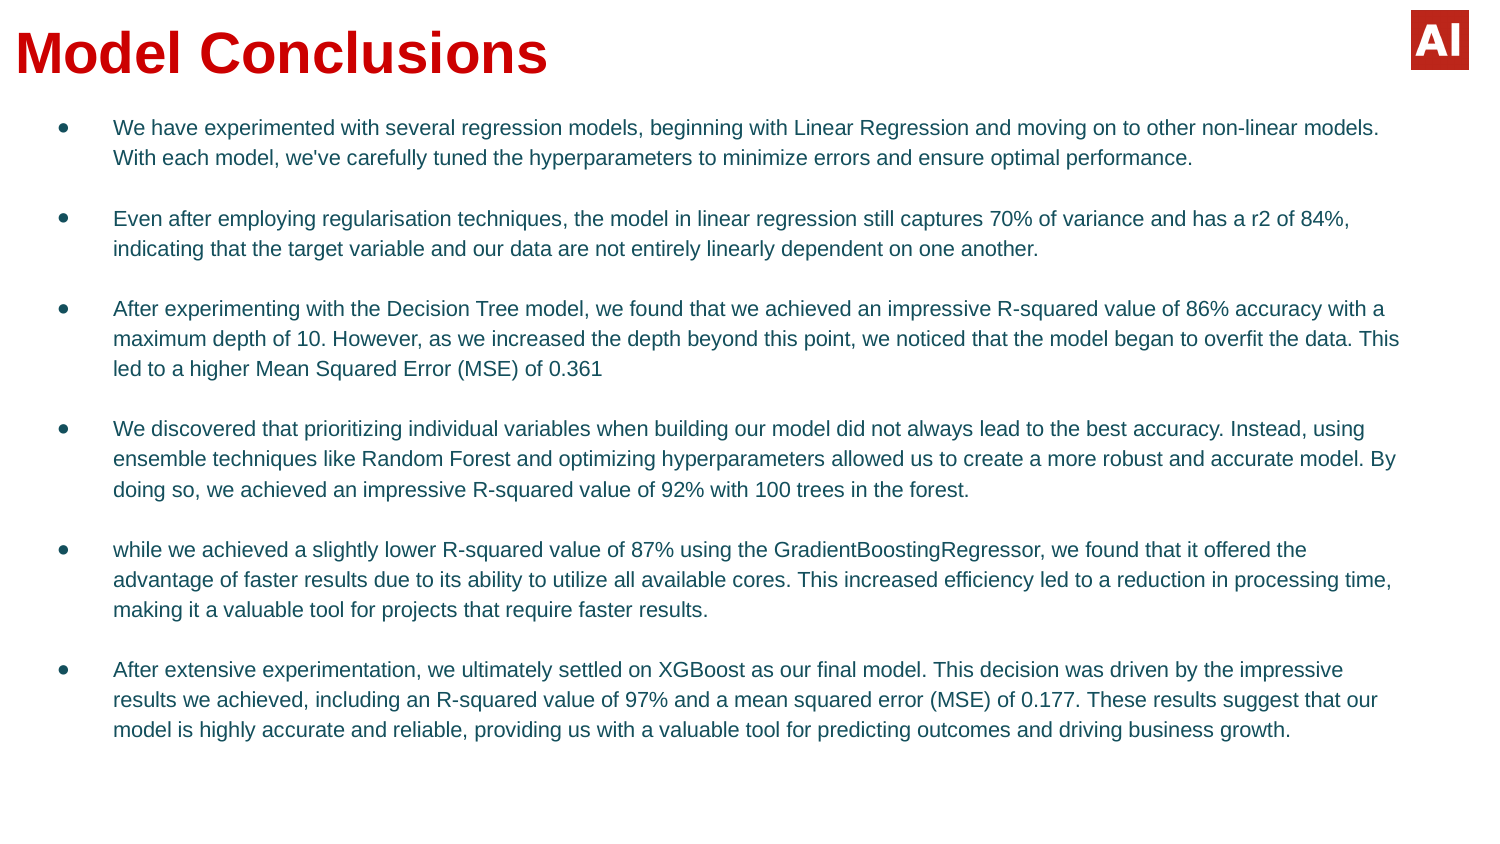

# Model Conclusions
We have experimented with several regression models, beginning with Linear Regression and moving on to other non-linear models. With each model, we've carefully tuned the hyperparameters to minimize errors and ensure optimal performance.

Even after employing regularisation techniques, the model in linear regression still captures 70% of variance and has a r2 of 84%, indicating that the target variable and our data are not entirely linearly dependent on one another.

After experimenting with the Decision Tree model, we found that we achieved an impressive R-squared value of 86% accuracy with a maximum depth of 10. However, as we increased the depth beyond this point, we noticed that the model began to overfit the data. This led to a higher Mean Squared Error (MSE) of 0.361

We discovered that prioritizing individual variables when building our model did not always lead to the best accuracy. Instead, using ensemble techniques like Random Forest and optimizing hyperparameters allowed us to create a more robust and accurate model. By doing so, we achieved an impressive R-squared value of 92% with 100 trees in the forest.

while we achieved a slightly lower R-squared value of 87% using the GradientBoostingRegressor, we found that it offered the advantage of faster results due to its ability to utilize all available cores. This increased efficiency led to a reduction in processing time, making it a valuable tool for projects that require faster results.

After extensive experimentation, we ultimately settled on XGBoost as our final model. This decision was driven by the impressive results we achieved, including an R-squared value of 97% and a mean squared error (MSE) of 0.177. These results suggest that our model is highly accurate and reliable, providing us with a valuable tool for predicting outcomes and driving business growth.